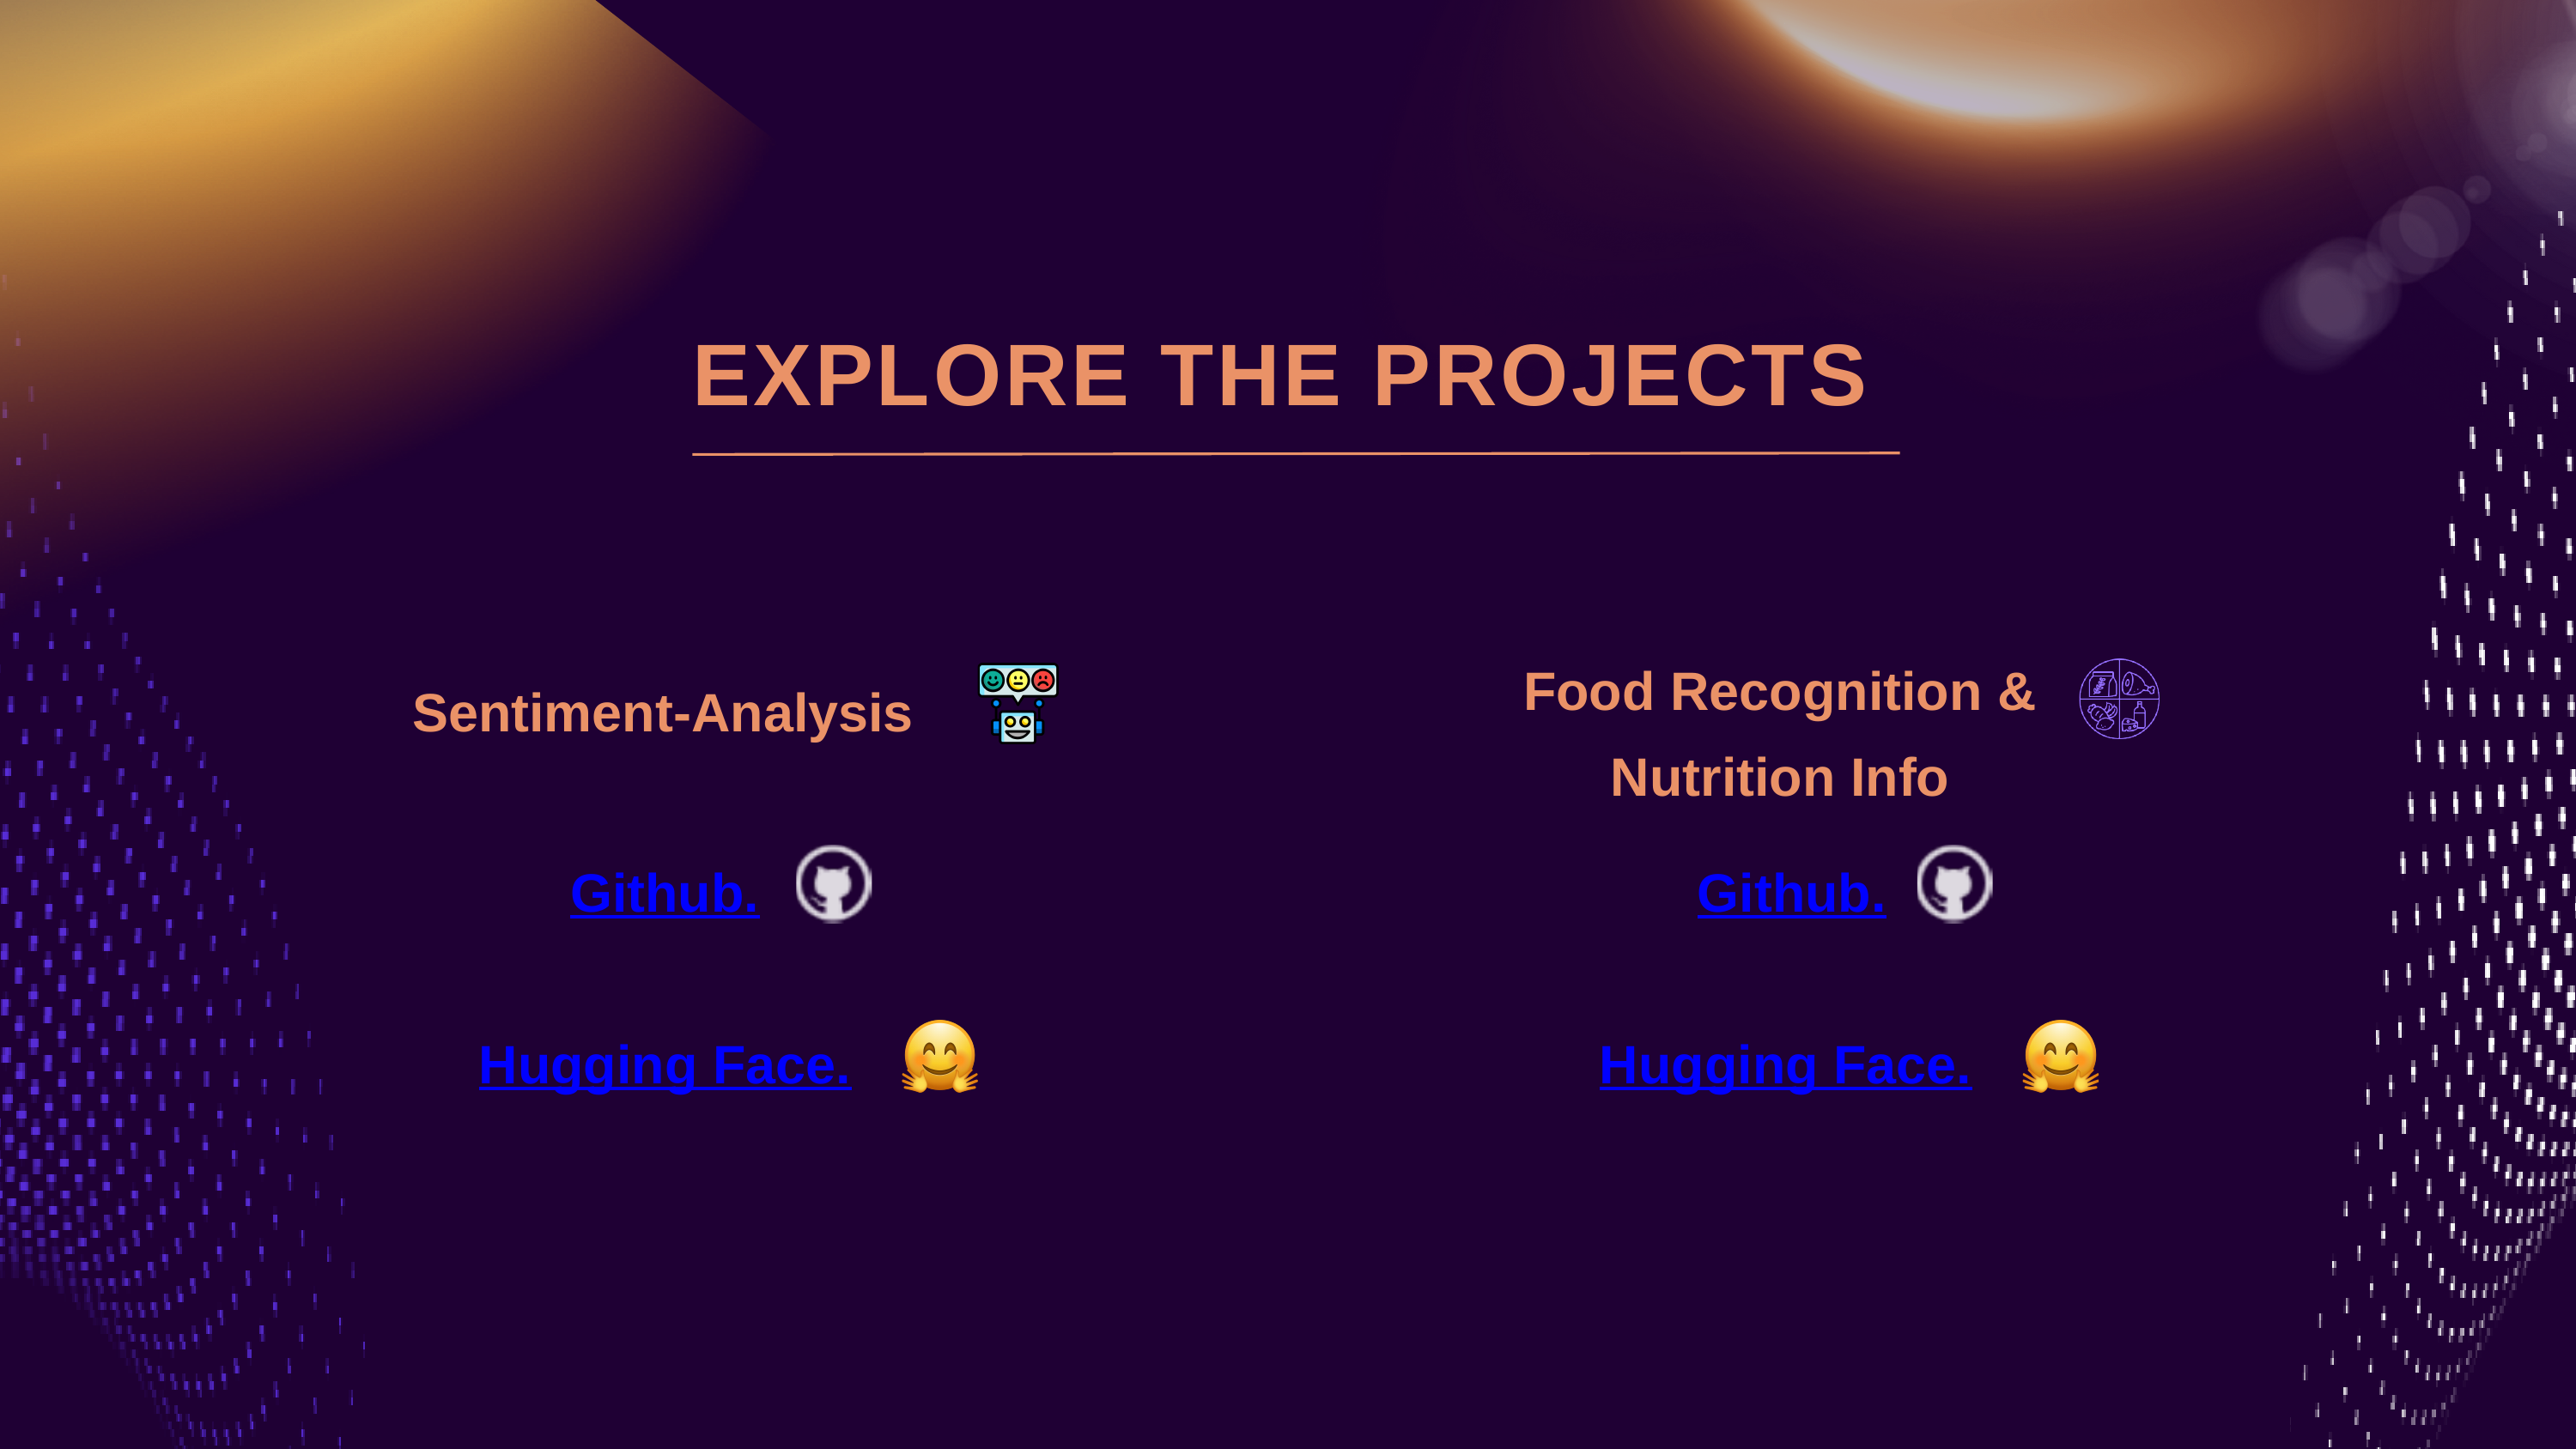

EXPLORE THE PROJECTS

Food Recognition & Nutrition Info
Sentiment-Analysis

Github.
Github.

Hugging Face.
Hugging Face.